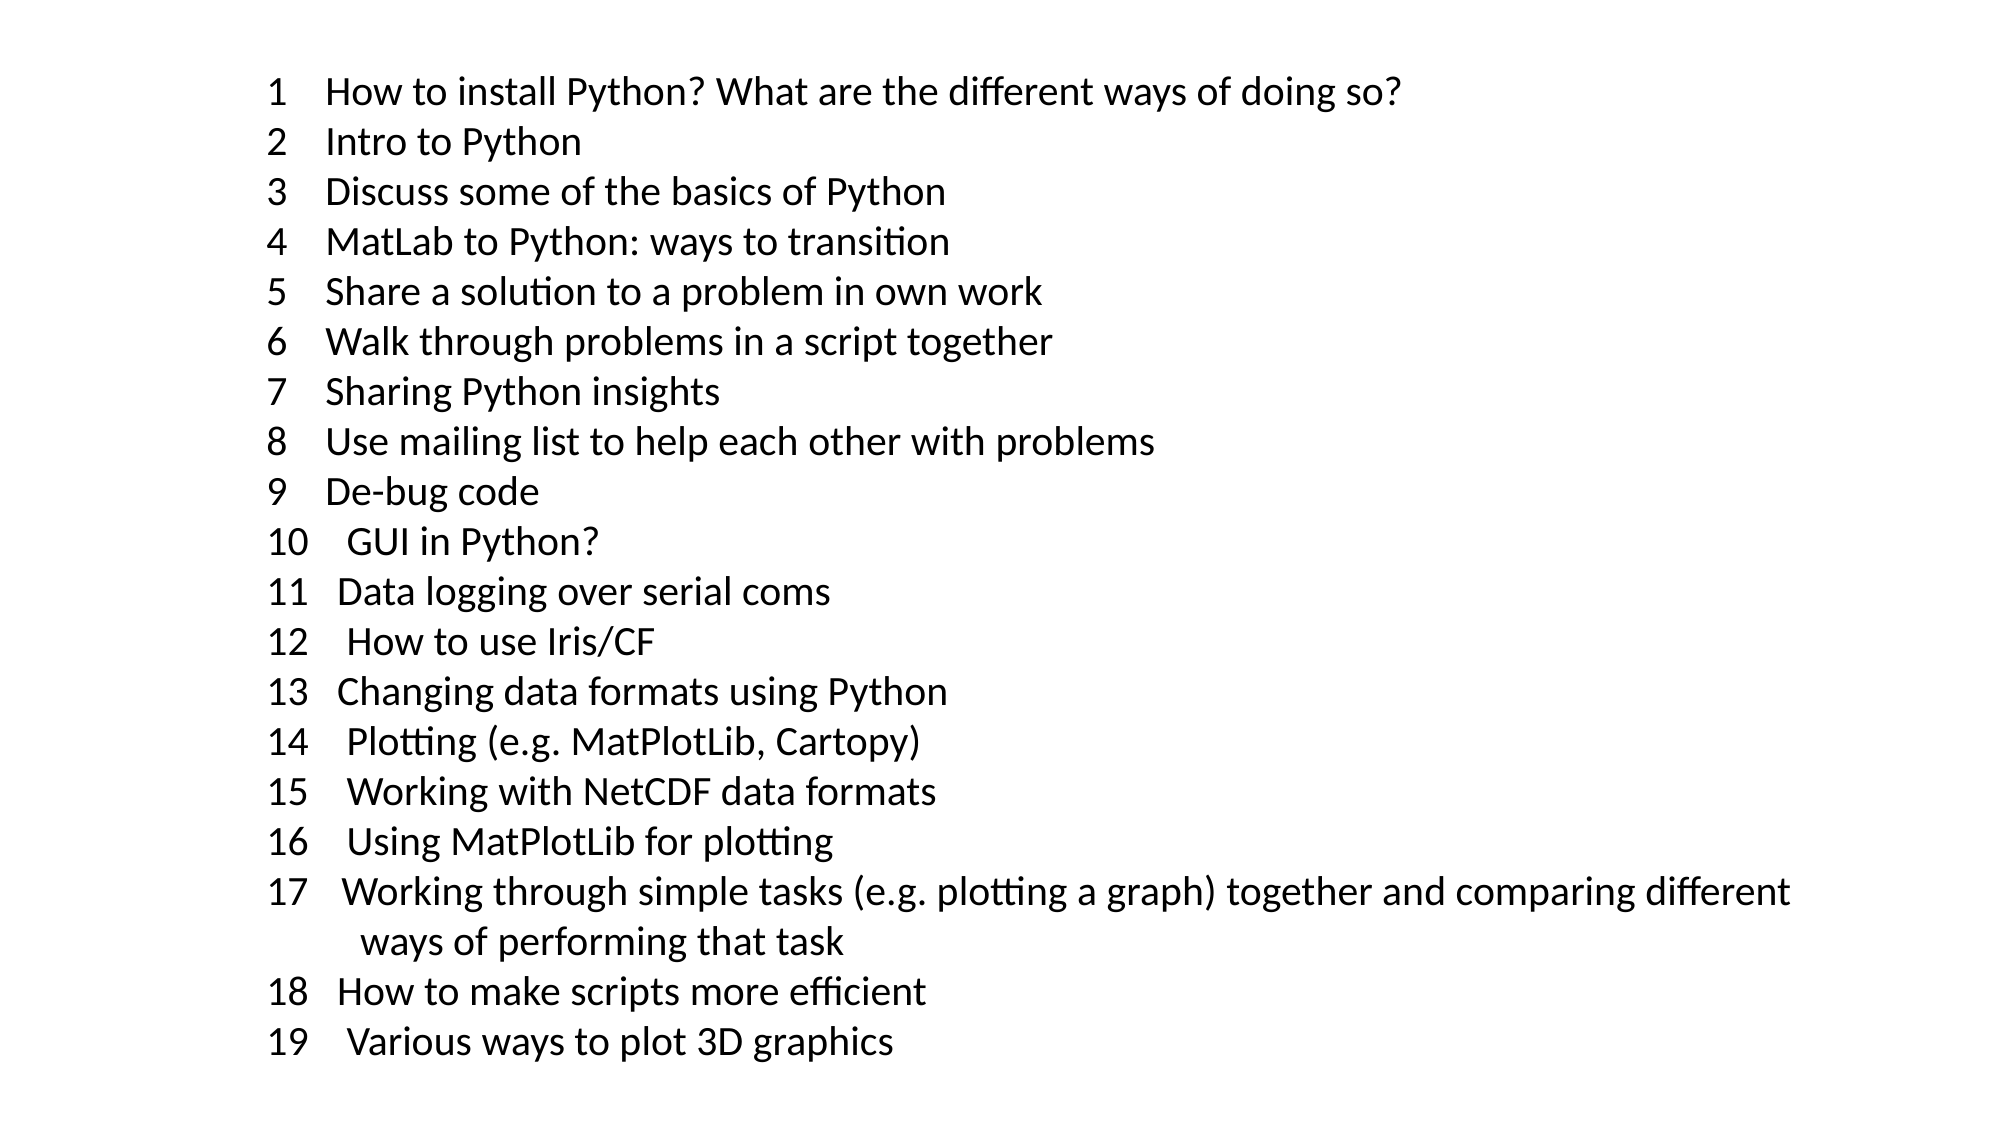

1    How to install Python? What are the different ways of doing so?
2    Intro to Python
3    Discuss some of the basics of Python
4    MatLab to Python: ways to transition
5    Share a solution to a problem in own work
6    Walk through problems in a script together
7    Sharing Python insights
8    Use mailing list to help each other with problems
9    De-bug code
10    GUI in Python?
11   Data logging over serial coms
12    How to use Iris/CF
13   Changing data formats using Python
14    Plotting (e.g. MatPlotLib, Cartopy)
15    Working with NetCDF data formats
16    Using MatPlotLib for plotting
Working through simple tasks (e.g. plotting a graph) together and comparing different    ways of performing that task
18   How to make scripts more efficient
19    Various ways to plot 3D graphics